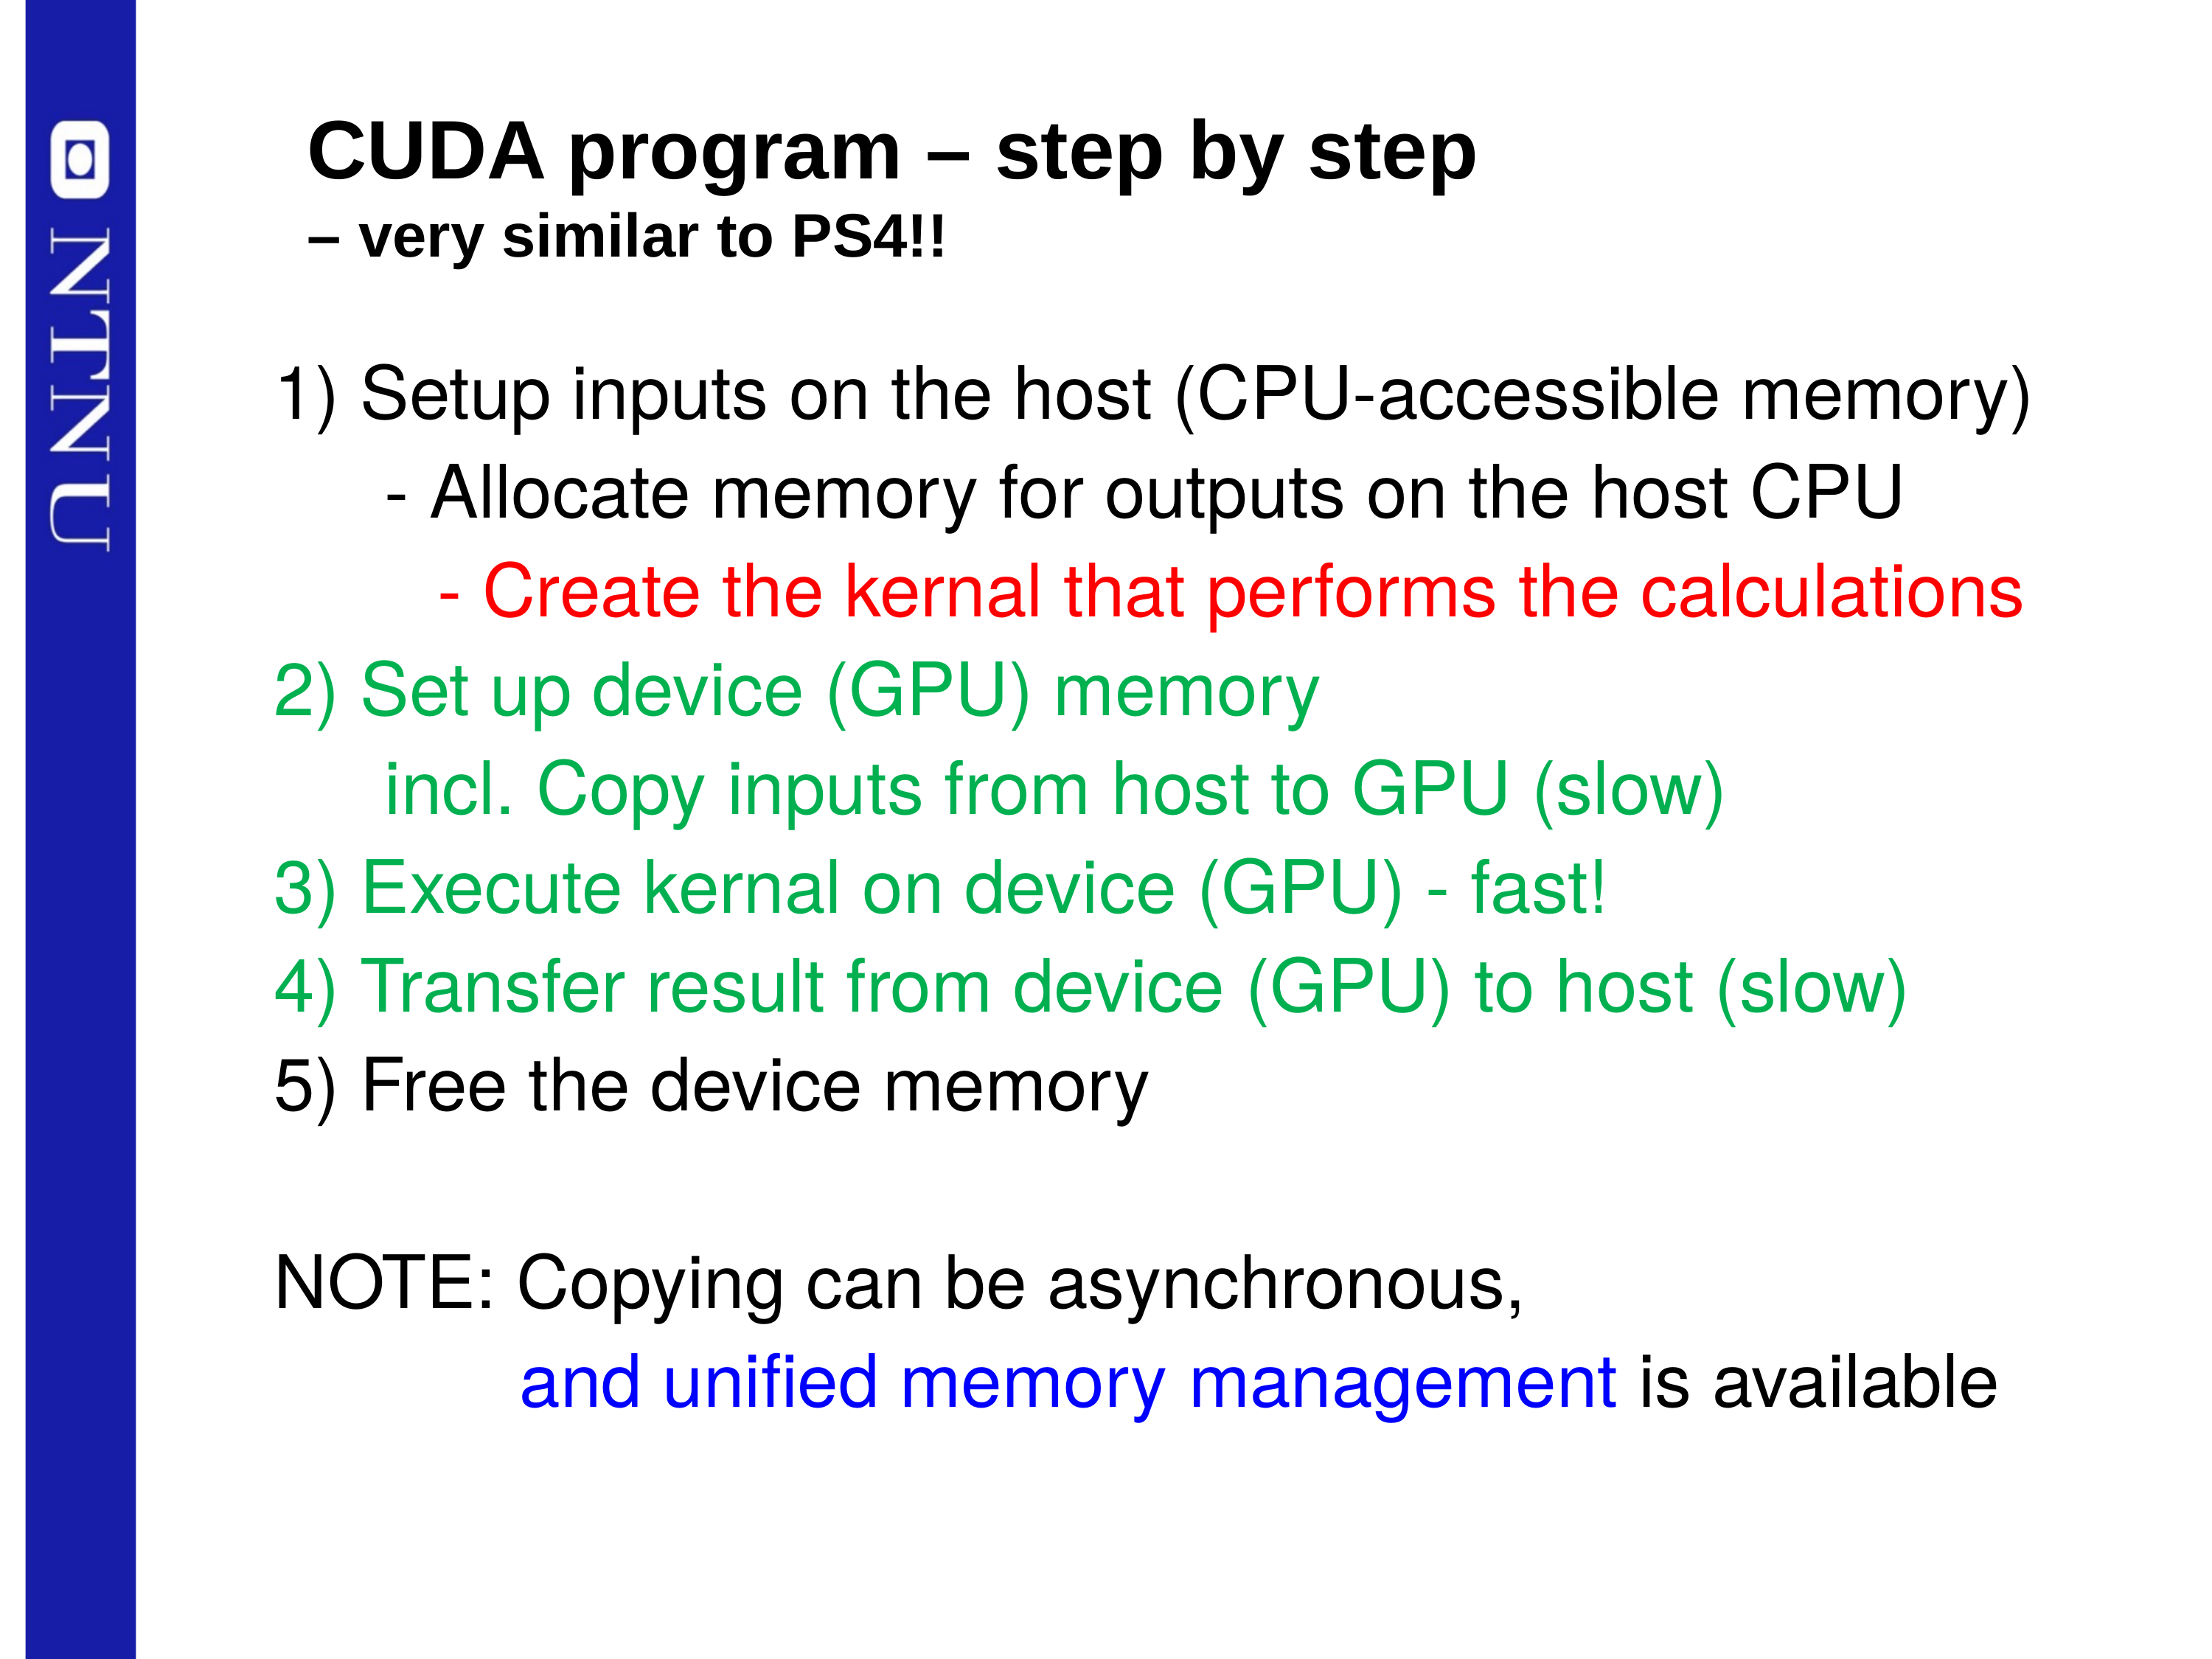

# CUDA program – step by step – very similar to PS4!!
1) Setup inputs on the host (CPU-accessible memory)
	- Allocate memory for outputs on the host CPU
        - Create the kernal that performs the calculations
2) Set up device (GPU) memory
	incl. Copy inputs from host to GPU (slow)
3) Execute kernal on device (GPU) - fast!
4) Transfer result from device (GPU) to host (slow)
5) Free the device memory

NOTE: Copying can be asynchronous,
            and unified memory management is available